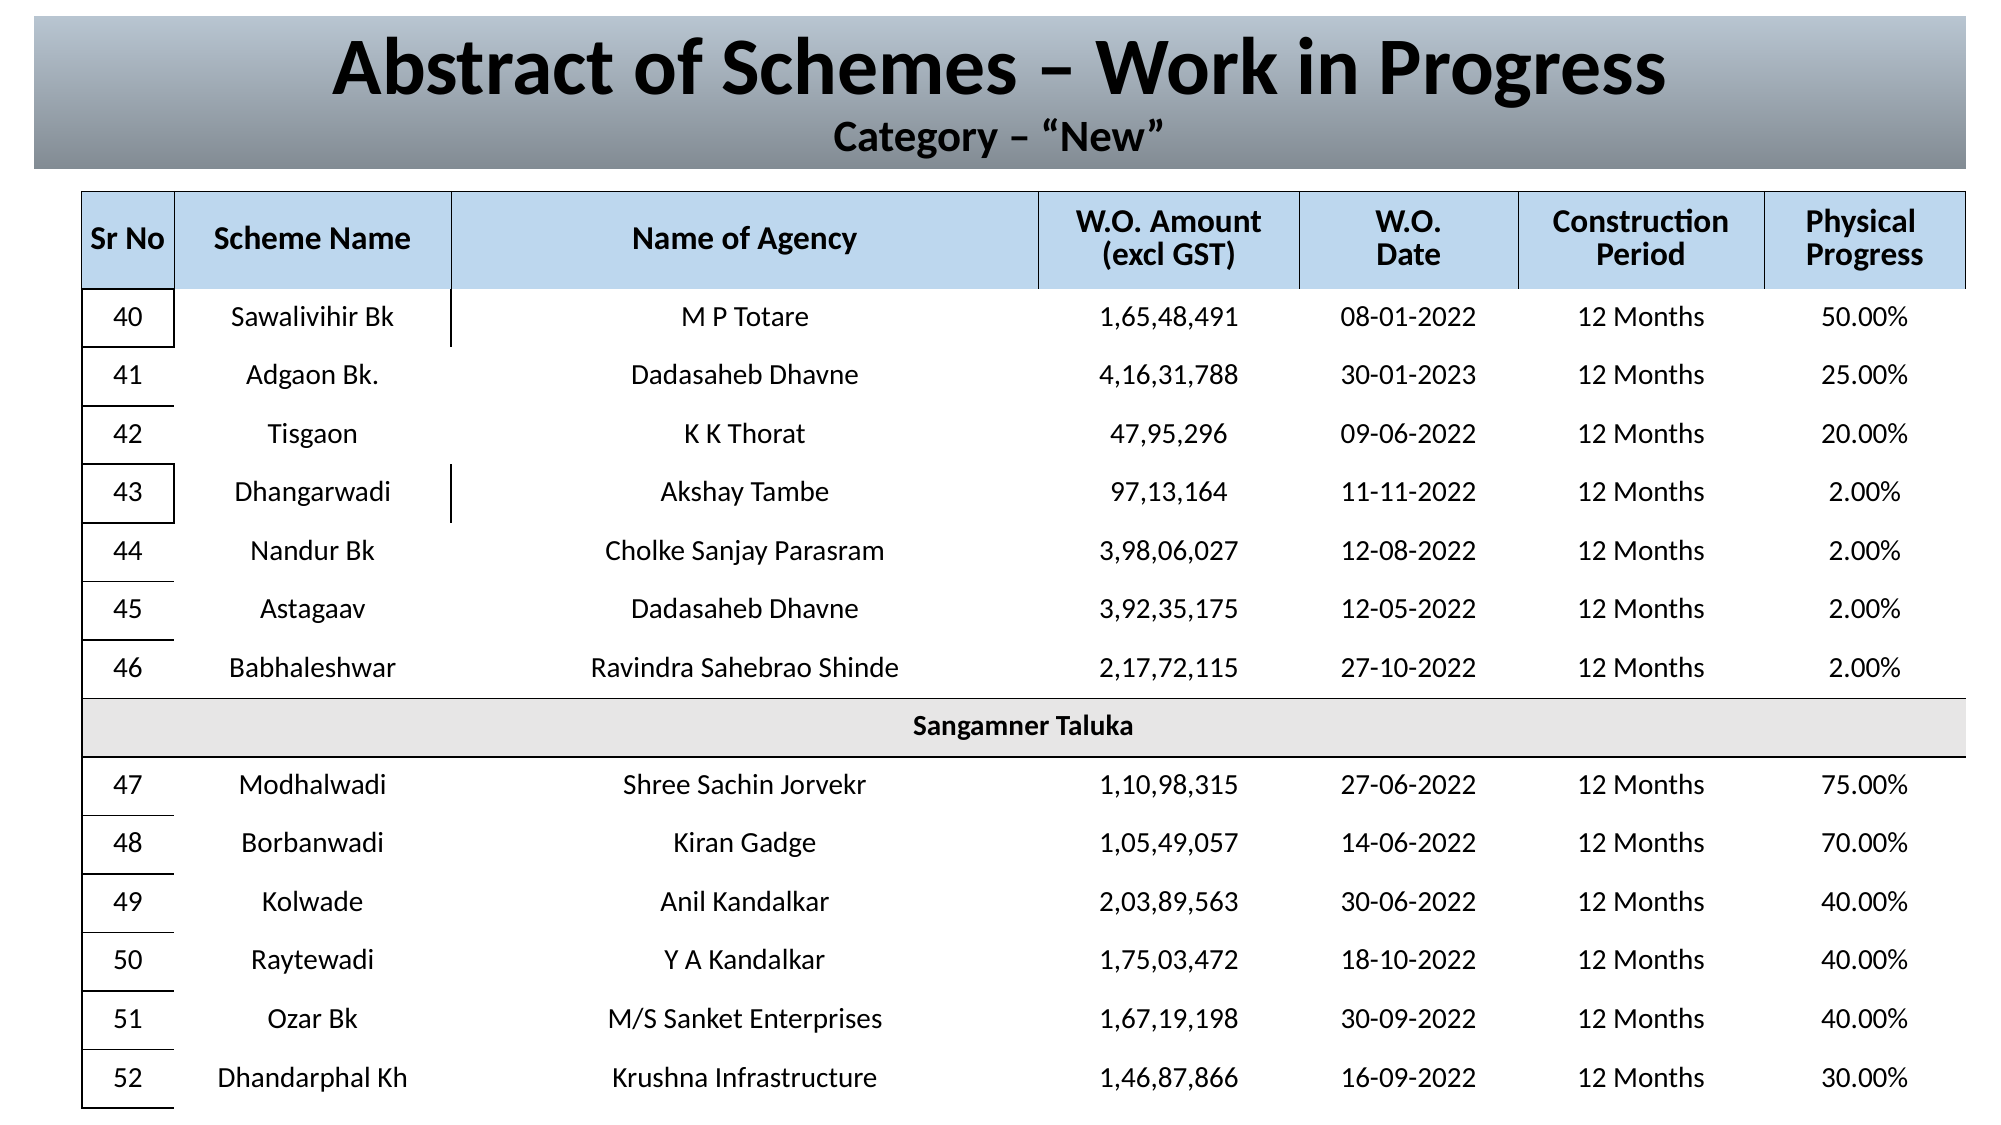

# Abstract of Schemes – Work in Progress Category – “New”
| Sr No | Scheme Name | Name of Agency | W.O. Amount (excl GST) | W.O. Date | Construction Period | Physical Progress |
| --- | --- | --- | --- | --- | --- | --- |
| 40 | Sawalivihir Bk | M P Totare | 1,65,48,491 | 08-01-2022 | 12 Months | 50.00% |
| --- | --- | --- | --- | --- | --- | --- |
| 41 | Adgaon Bk. | Dadasaheb Dhavne | 4,16,31,788 | 30-01-2023 | 12 Months | 25.00% |
| 42 | Tisgaon | K K Thorat | 47,95,296 | 09-06-2022 | 12 Months | 20.00% |
| 43 | Dhangarwadi | Akshay Tambe | 97,13,164 | 11-11-2022 | 12 Months | 2.00% |
| 44 | Nandur Bk | Cholke Sanjay Parasram | 3,98,06,027 | 12-08-2022 | 12 Months | 2.00% |
| 45 | Astagaav | Dadasaheb Dhavne | 3,92,35,175 | 12-05-2022 | 12 Months | 2.00% |
| 46 | Babhaleshwar | Ravindra Sahebrao Shinde | 2,17,72,115 | 27-10-2022 | 12 Months | 2.00% |
| Sangamner Taluka | Sangamner Taluka |  |  |  |  |  |
| 47 | Modhalwadi | Shree Sachin Jorvekr | 1,10,98,315 | 27-06-2022 | 12 Months | 75.00% |
| 48 | Borbanwadi | Kiran Gadge | 1,05,49,057 | 14-06-2022 | 12 Months | 70.00% |
| 49 | Kolwade | Anil Kandalkar | 2,03,89,563 | 30-06-2022 | 12 Months | 40.00% |
| 50 | Raytewadi | Y A Kandalkar | 1,75,03,472 | 18-10-2022 | 12 Months | 40.00% |
| 51 | Ozar Bk | M/S Sanket Enterprises | 1,67,19,198 | 30-09-2022 | 12 Months | 40.00% |
| 52 | Dhandarphal Kh | Krushna Infrastructure | 1,46,87,866 | 16-09-2022 | 12 Months | 30.00% |